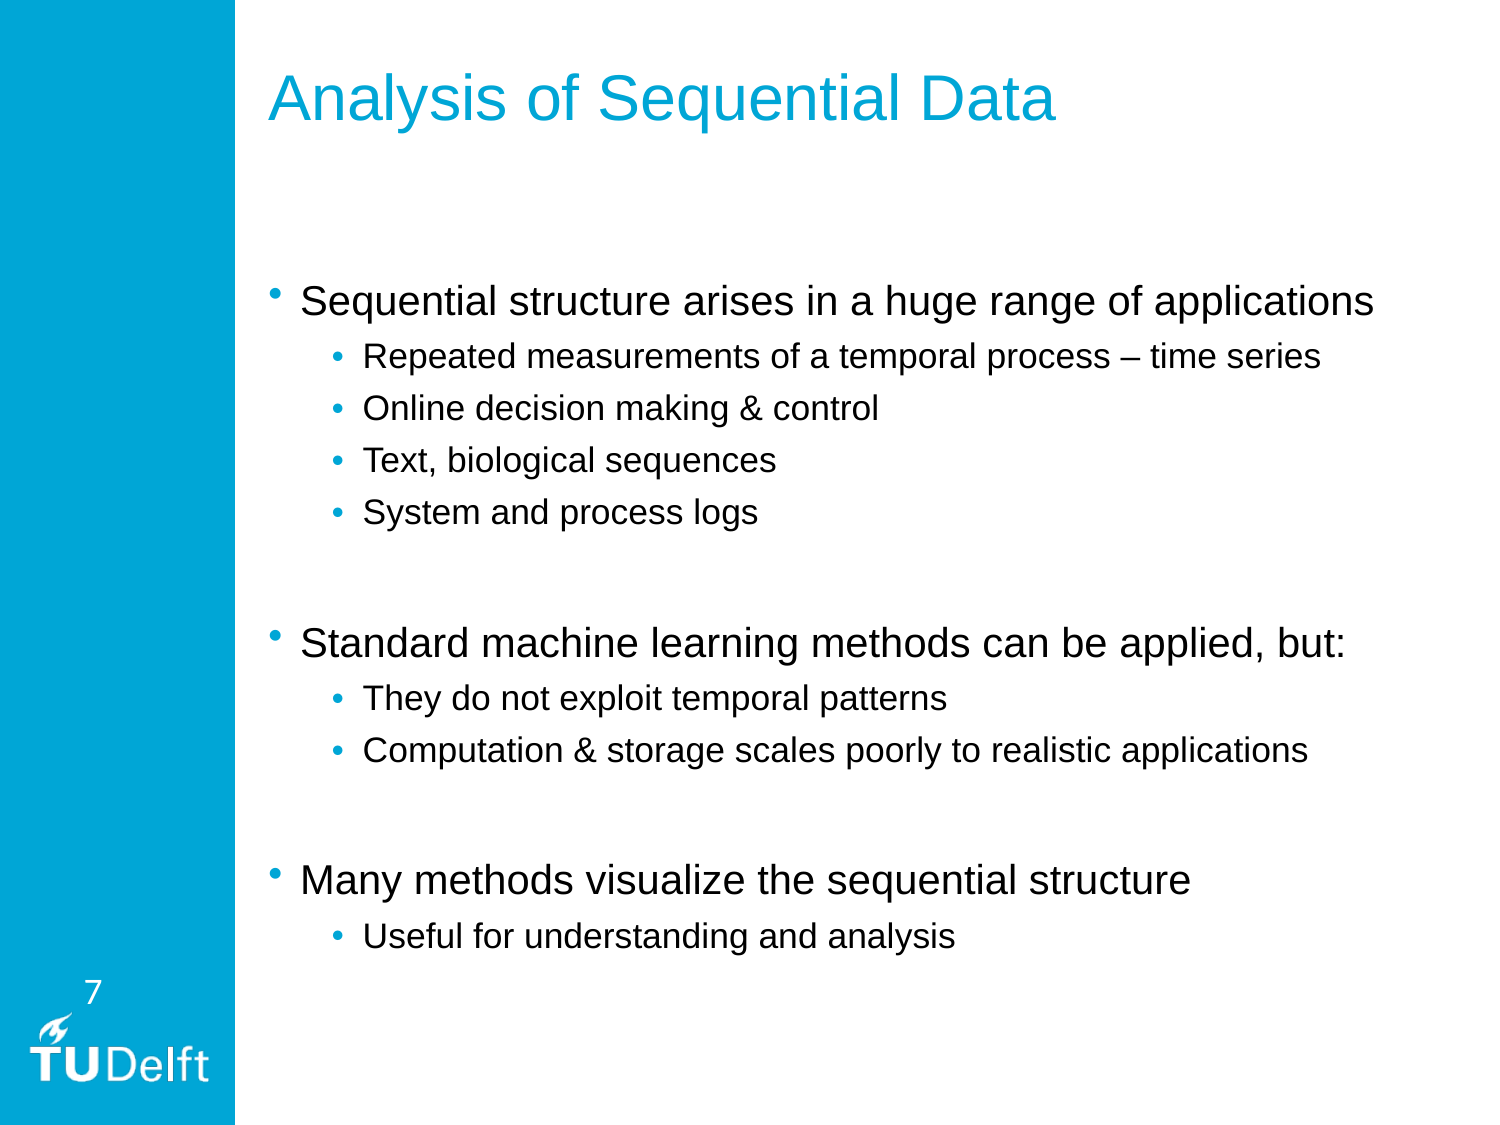

# Analysis of Sequential Data
Sequential structure arises in a huge range of applications
Repeated measurements of a temporal process – time series
Online decision making & control
Text, biological sequences
System and process logs

Standard machine learning methods can be applied, but:
They do not exploit temporal patterns
Computation & storage scales poorly to realistic applications

Many methods visualize the sequential structure
Useful for understanding and analysis